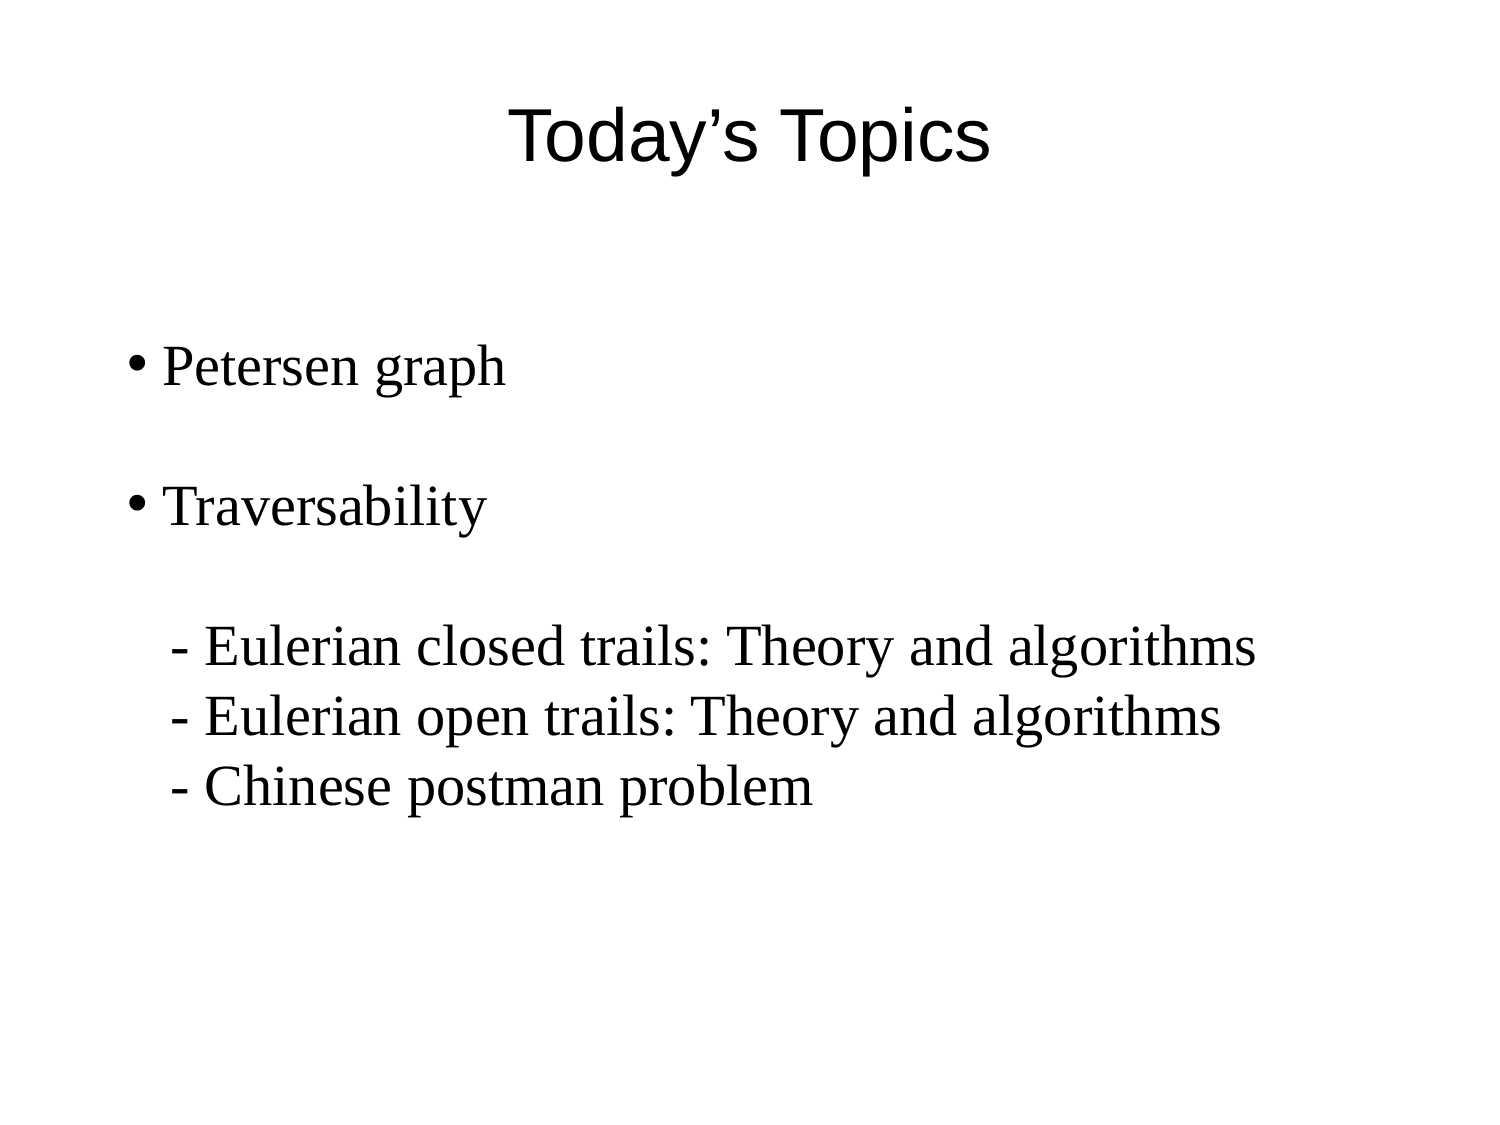

30
# Today’s Topics

 Petersen graph

 Traversability

   - Eulerian closed trails: Theory and algorithms
   - Eulerian open trails: Theory and algorithms
   - Chinese postman problem
ACMU 2008-09